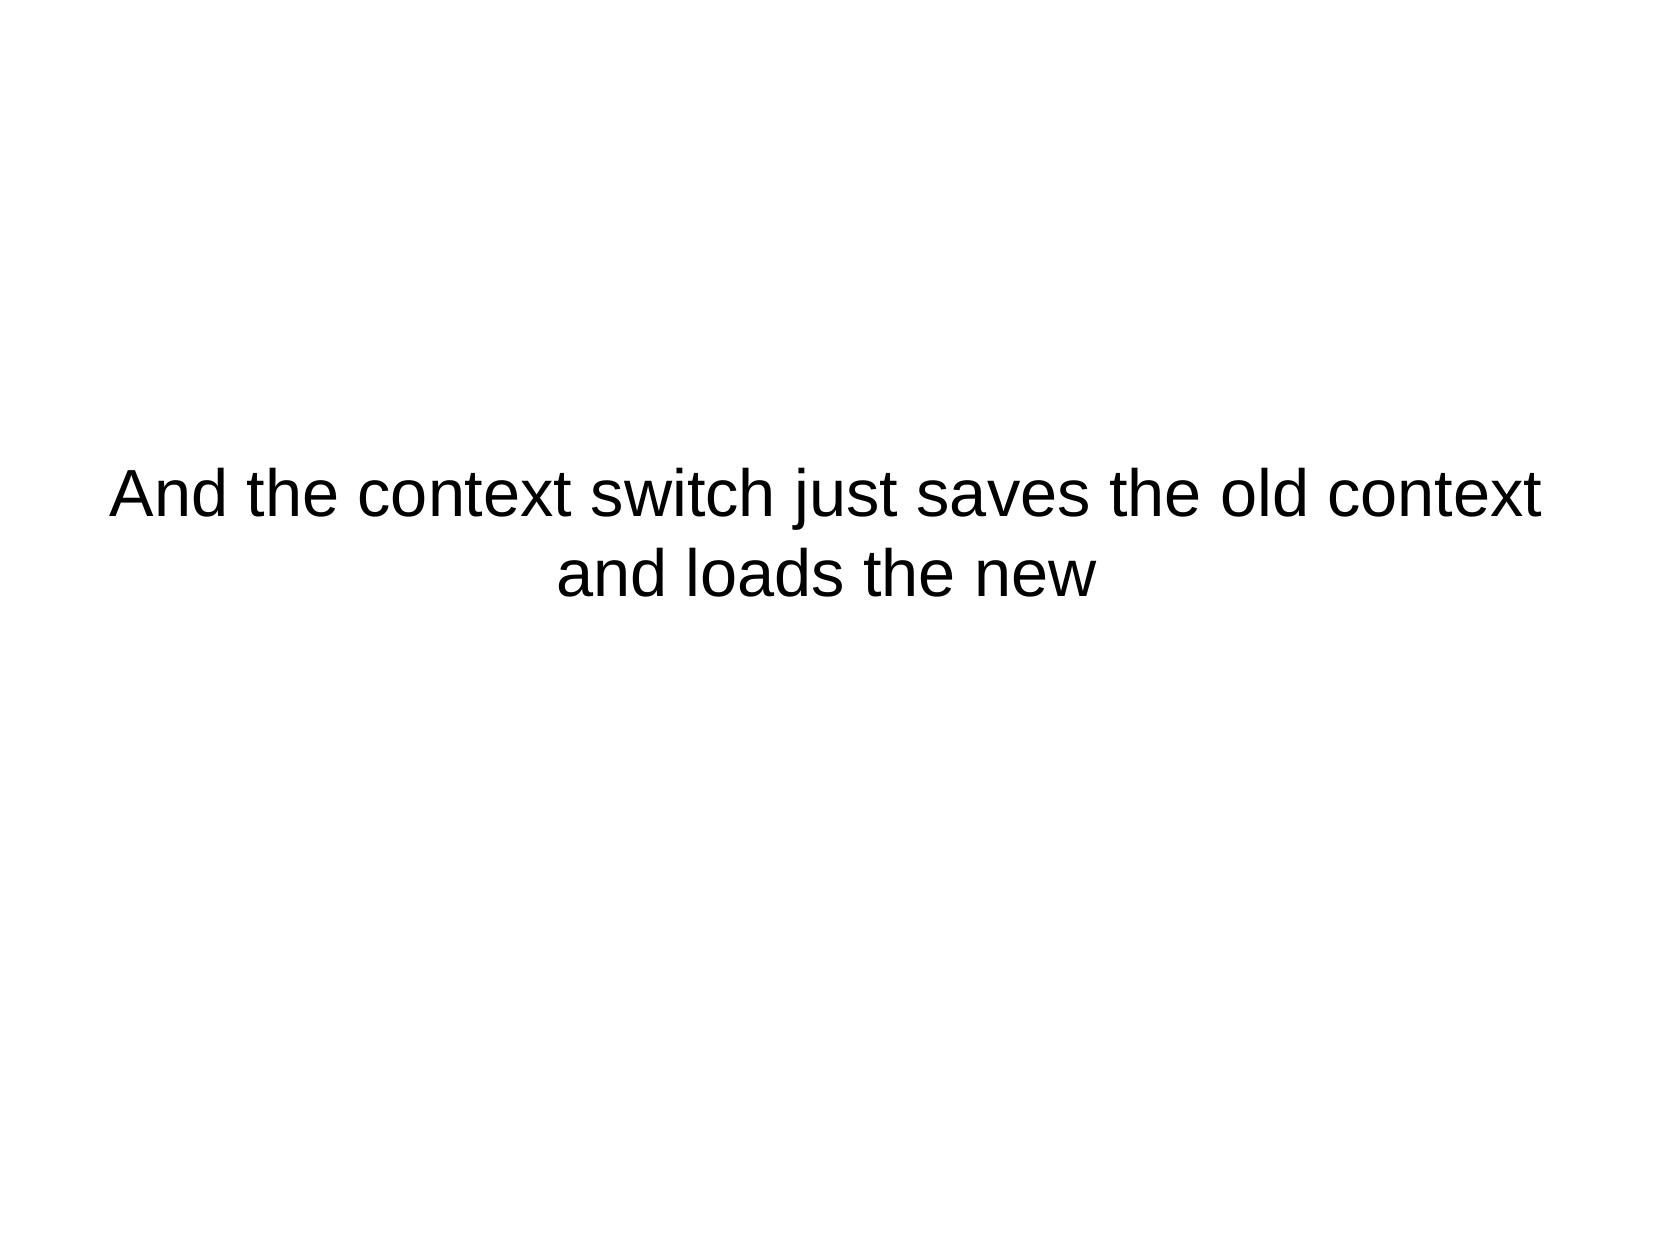

And the context switch just saves the old context and loads the new